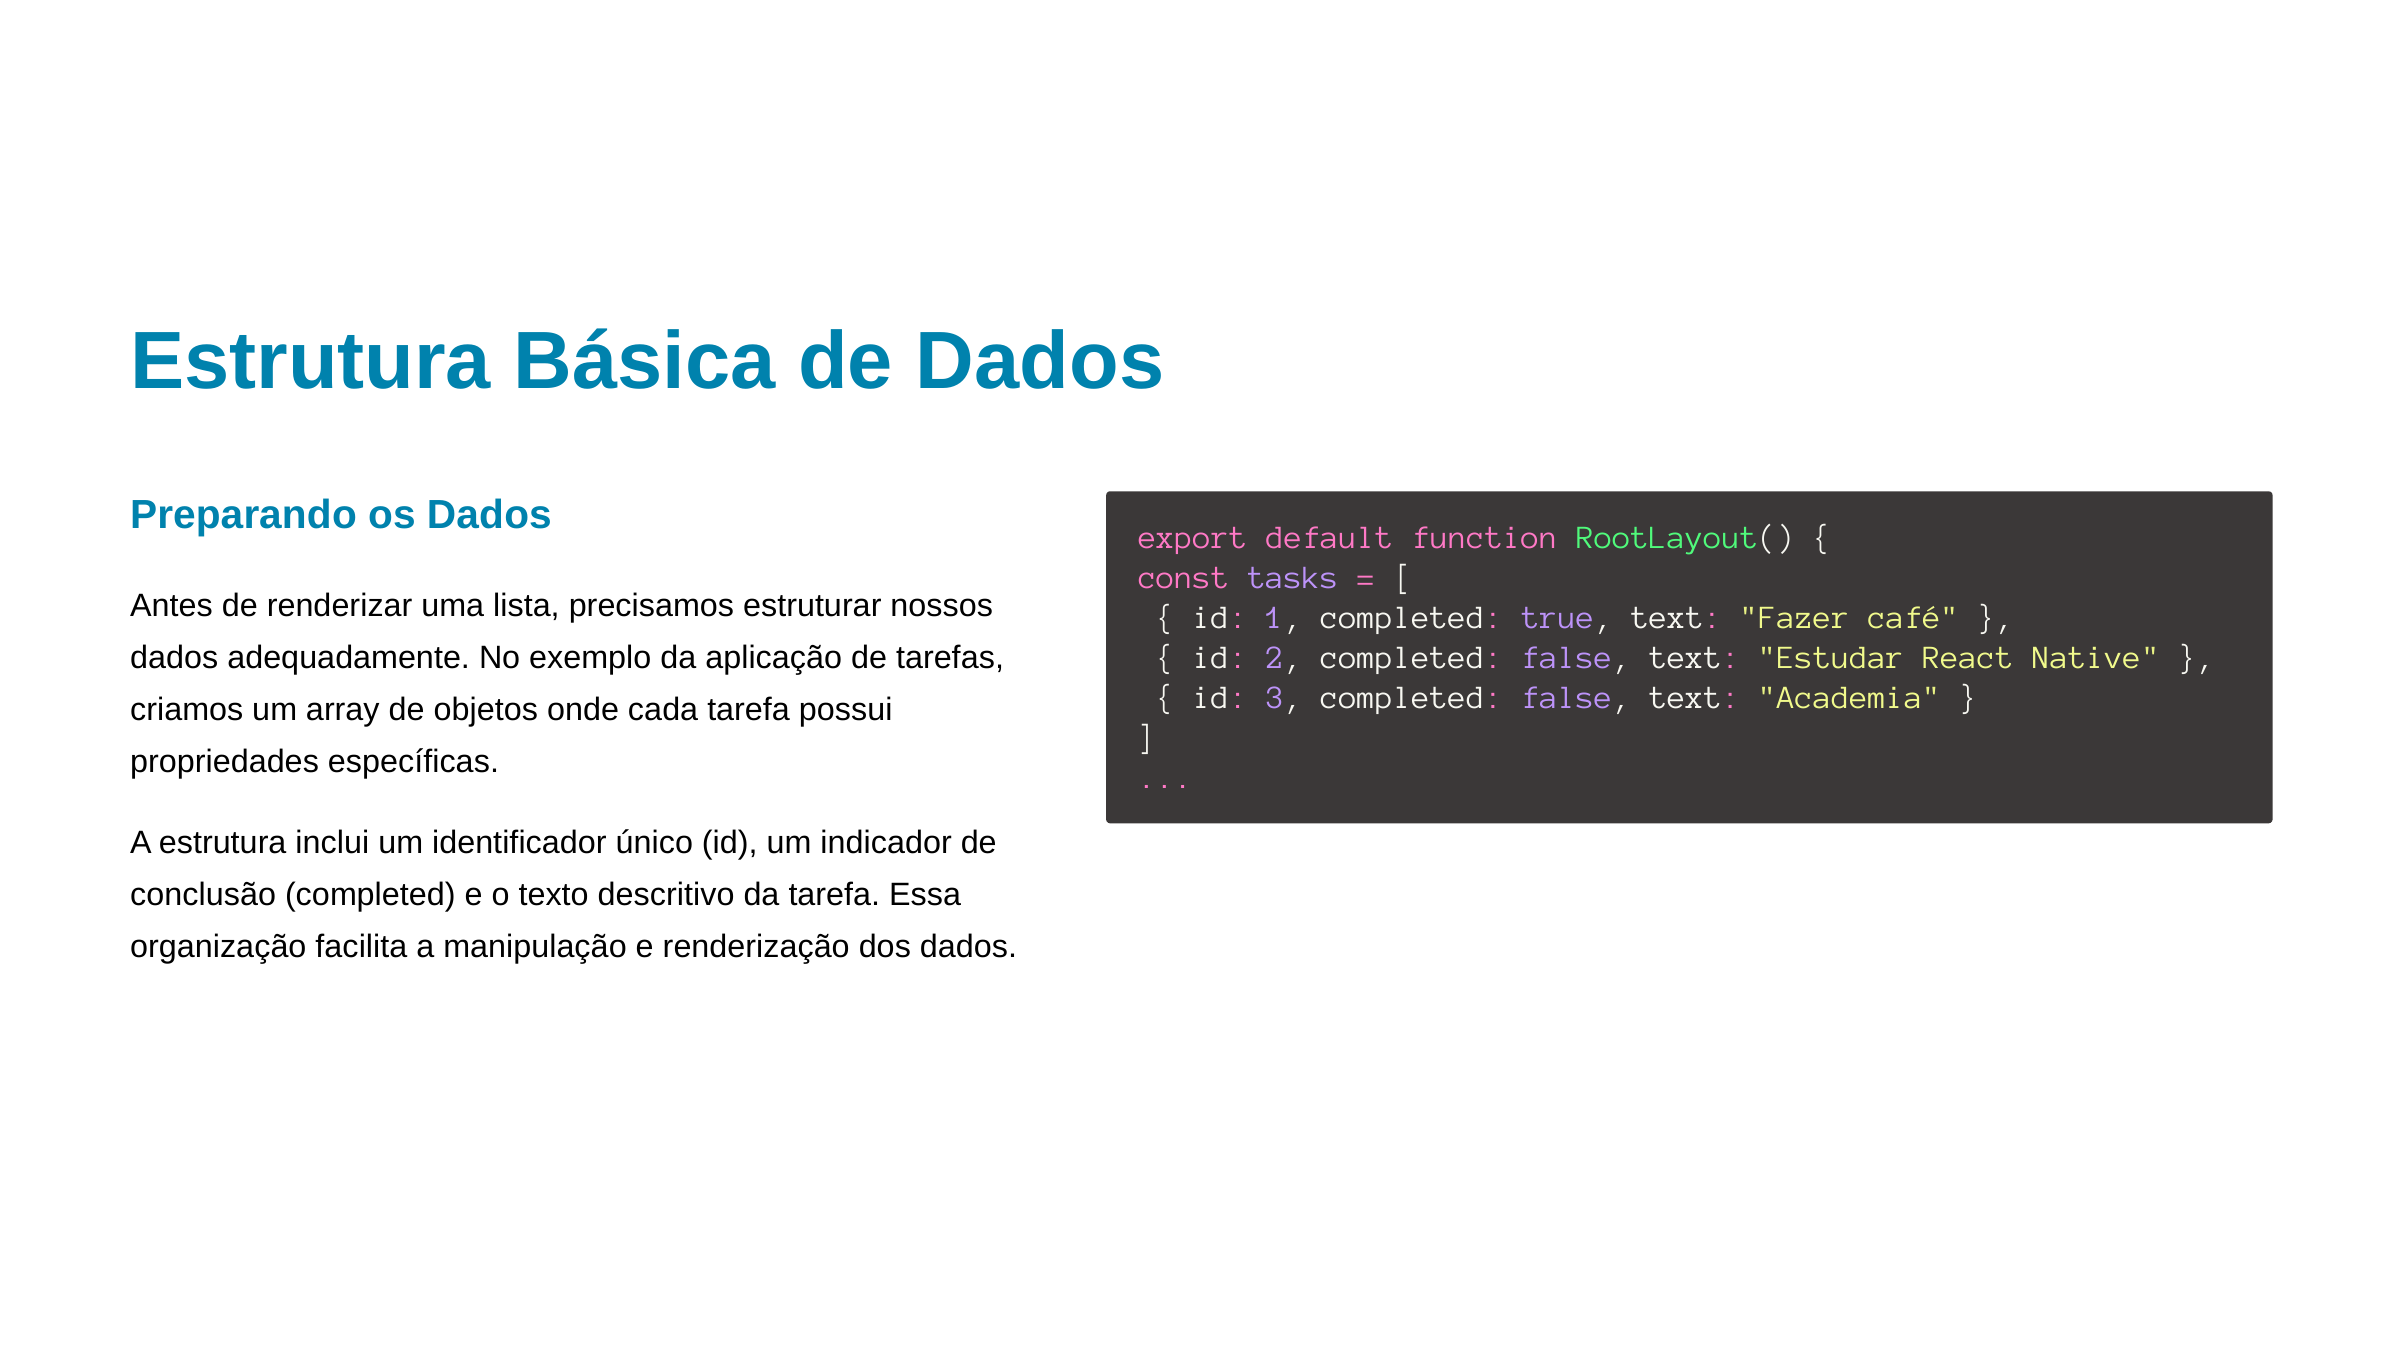

Estrutura Básica de Dados
Preparando os Dados

export default function RootLayout() {
const tasks = [
 { id: 1, completed: true, text: "Fazer café" },
 { id: 2, completed: false, text: "Estudar React Native" },
 { id: 3, completed: false, text: "Academia" }
]
...
Antes de renderizar uma lista, precisamos estruturar nossos dados adequadamente. No exemplo da aplicação de tarefas, criamos um array de objetos onde cada tarefa possui propriedades específicas.
A estrutura inclui um identificador único (id), um indicador de conclusão (completed) e o texto descritivo da tarefa. Essa organização facilita a manipulação e renderização dos dados.